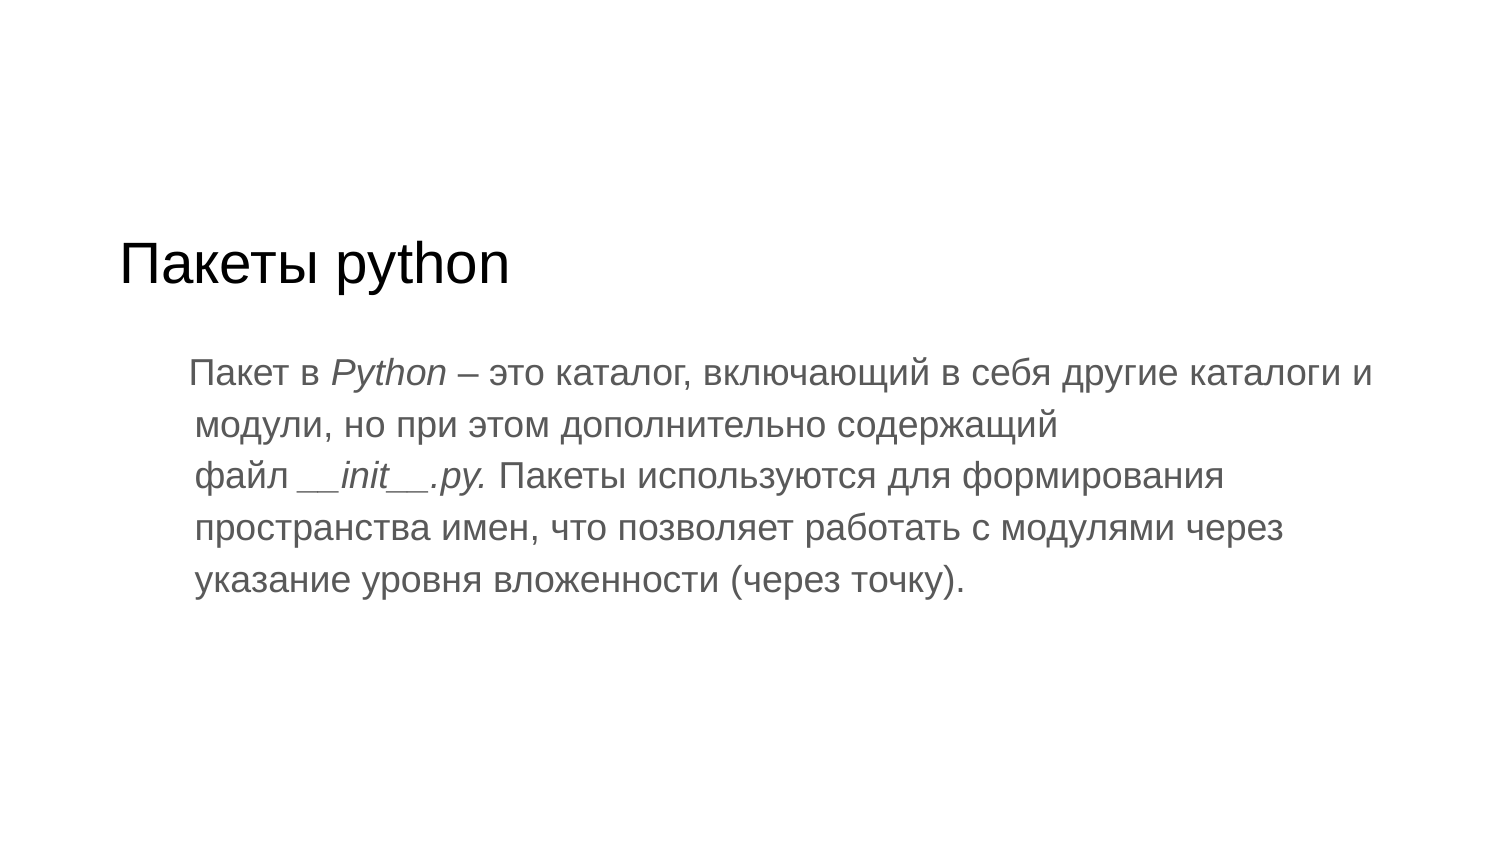

# Пакеты python
   Пакет в Python – это каталог, включающий в себя другие каталоги и модули, но при этом дополнительно содержащий файл __init__.py. Пакеты используются для формирования пространства имен, что позволяет работать с модулями через указание уровня вложенности (через точку).